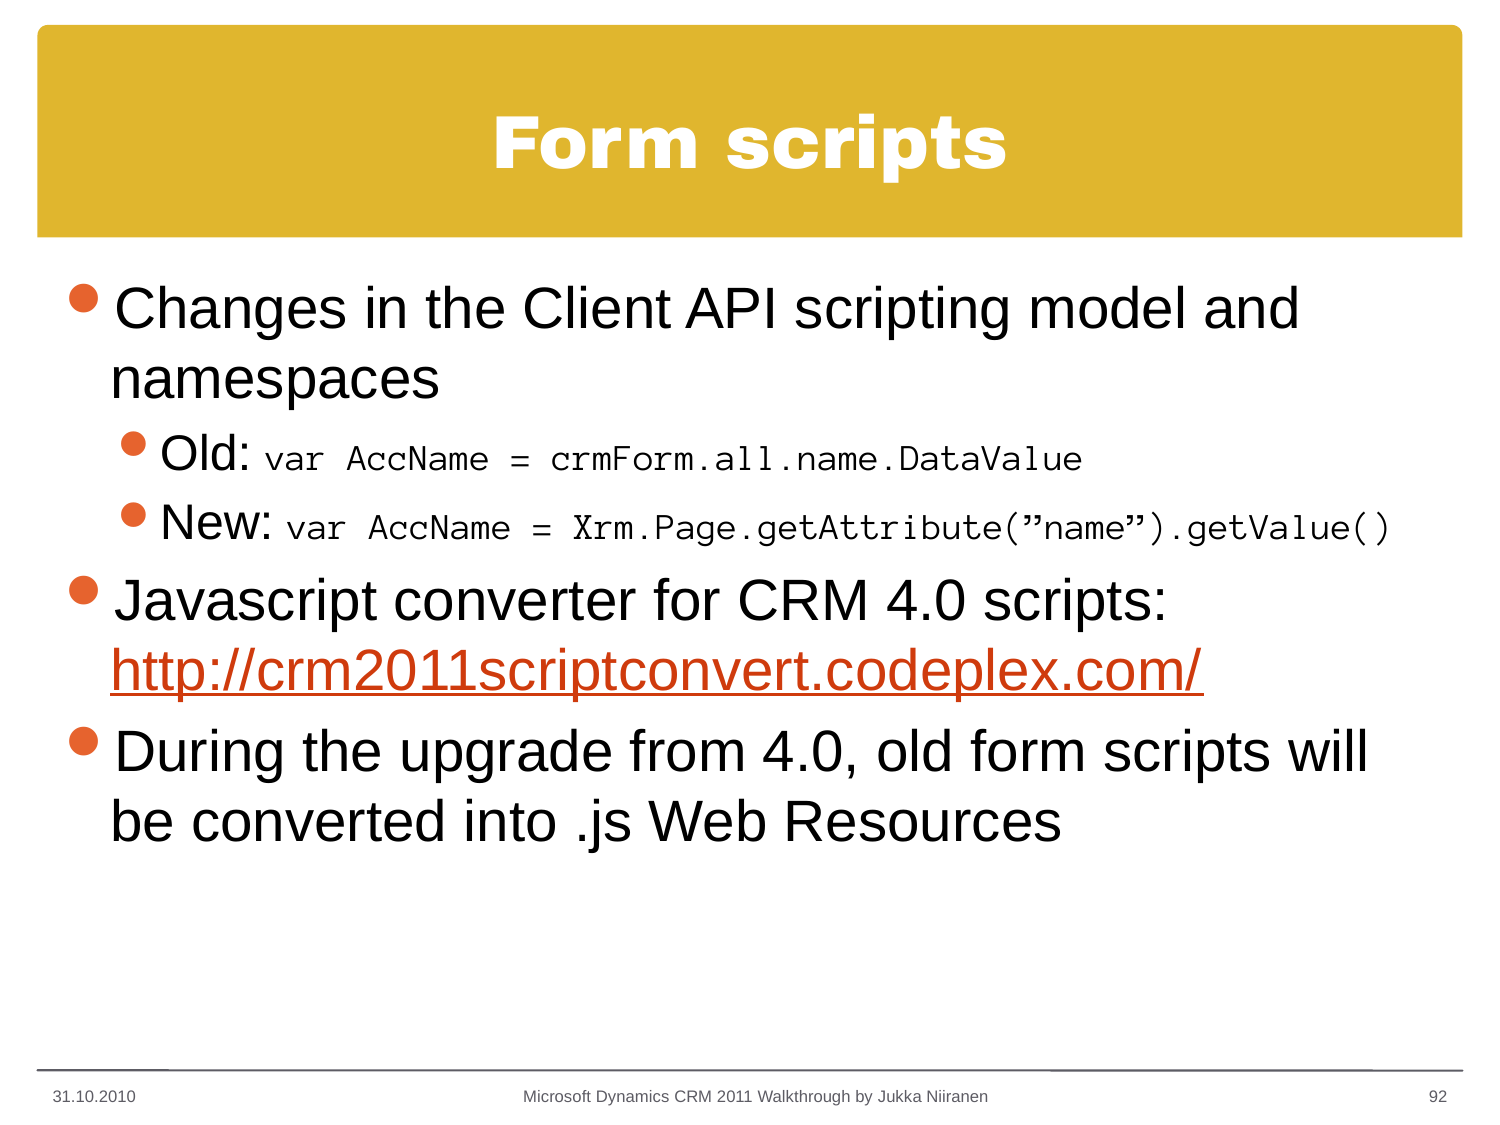

# Form scripts
Changes in the Client API scripting model and namespaces
Old: var AccName = crmForm.all.name.DataValue
New: var AccName = Xrm.Page.getAttribute(”name”).getValue()
Javascript converter for CRM 4.0 scripts: http://crm2011scriptconvert.codeplex.com/
During the upgrade from 4.0, old form scripts will be converted into .js Web Resources

31.10.2010
Microsoft Dynamics CRM 2011 Walkthrough by Jukka Niiranen
92